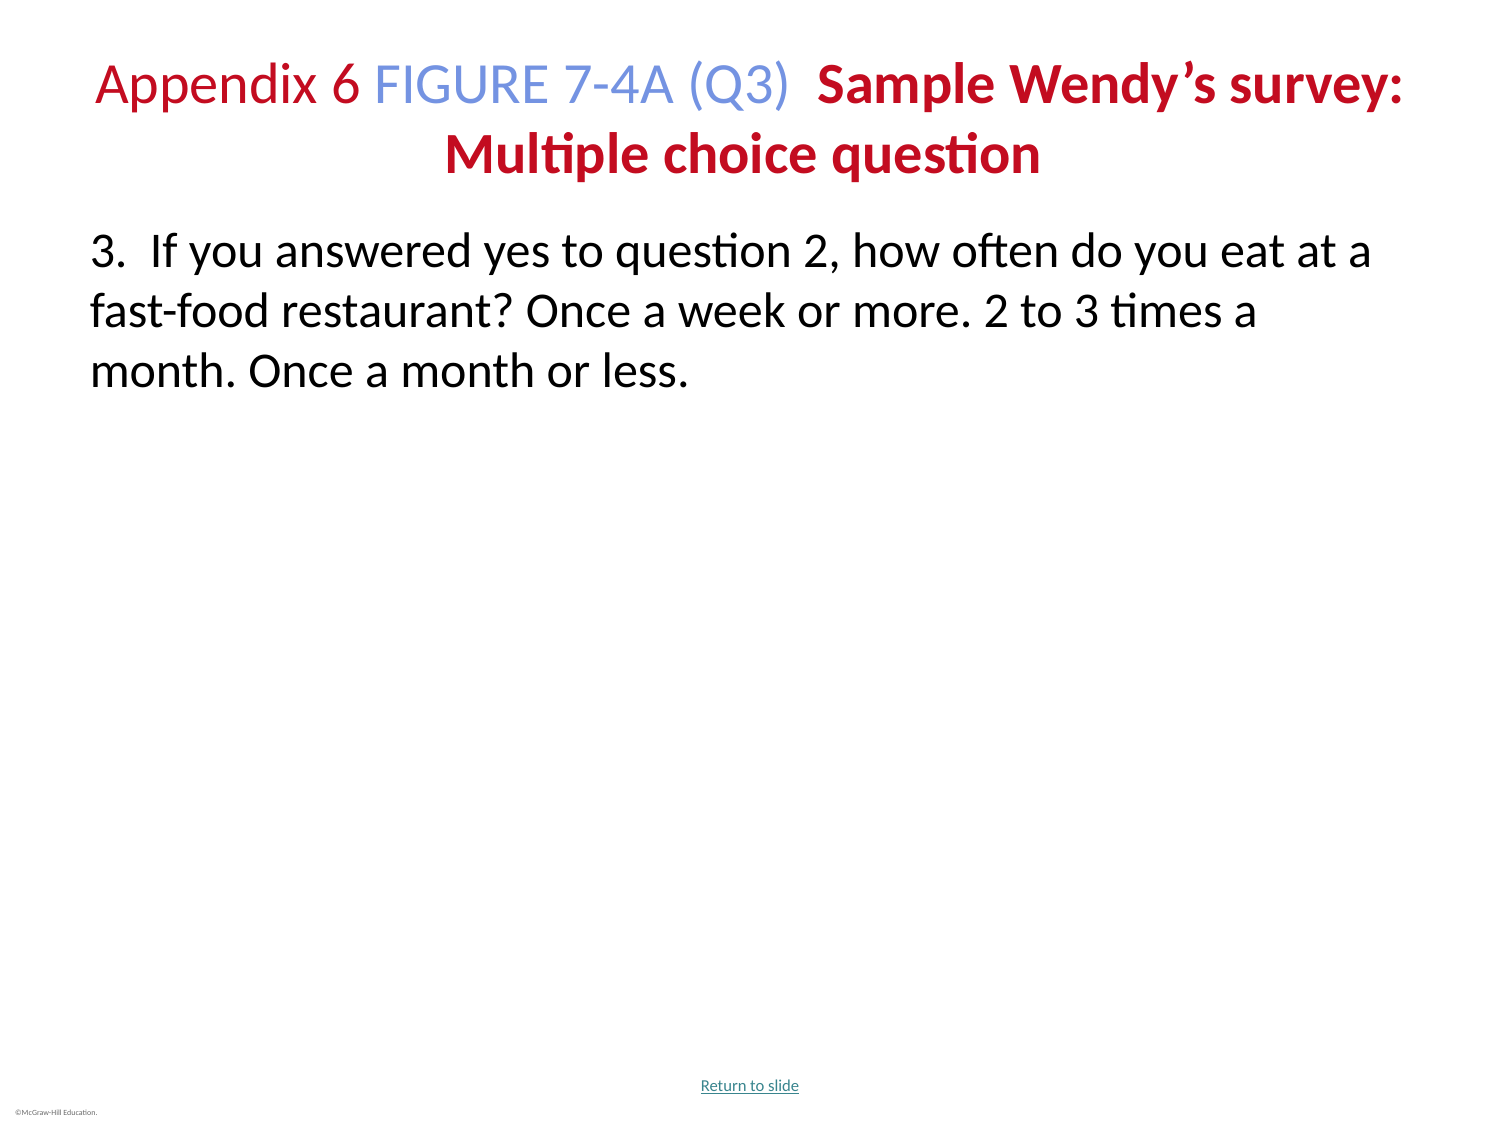

# Appendix 6 FIGURE 7-4A (Q3)  Sample Wendy’s survey: Multiple choice question
3.  If you answered yes to question 2, how often do you eat at a fast-food restaurant? Once a week or more. 2 to 3 times a month. Once a month or less.
Return to slide